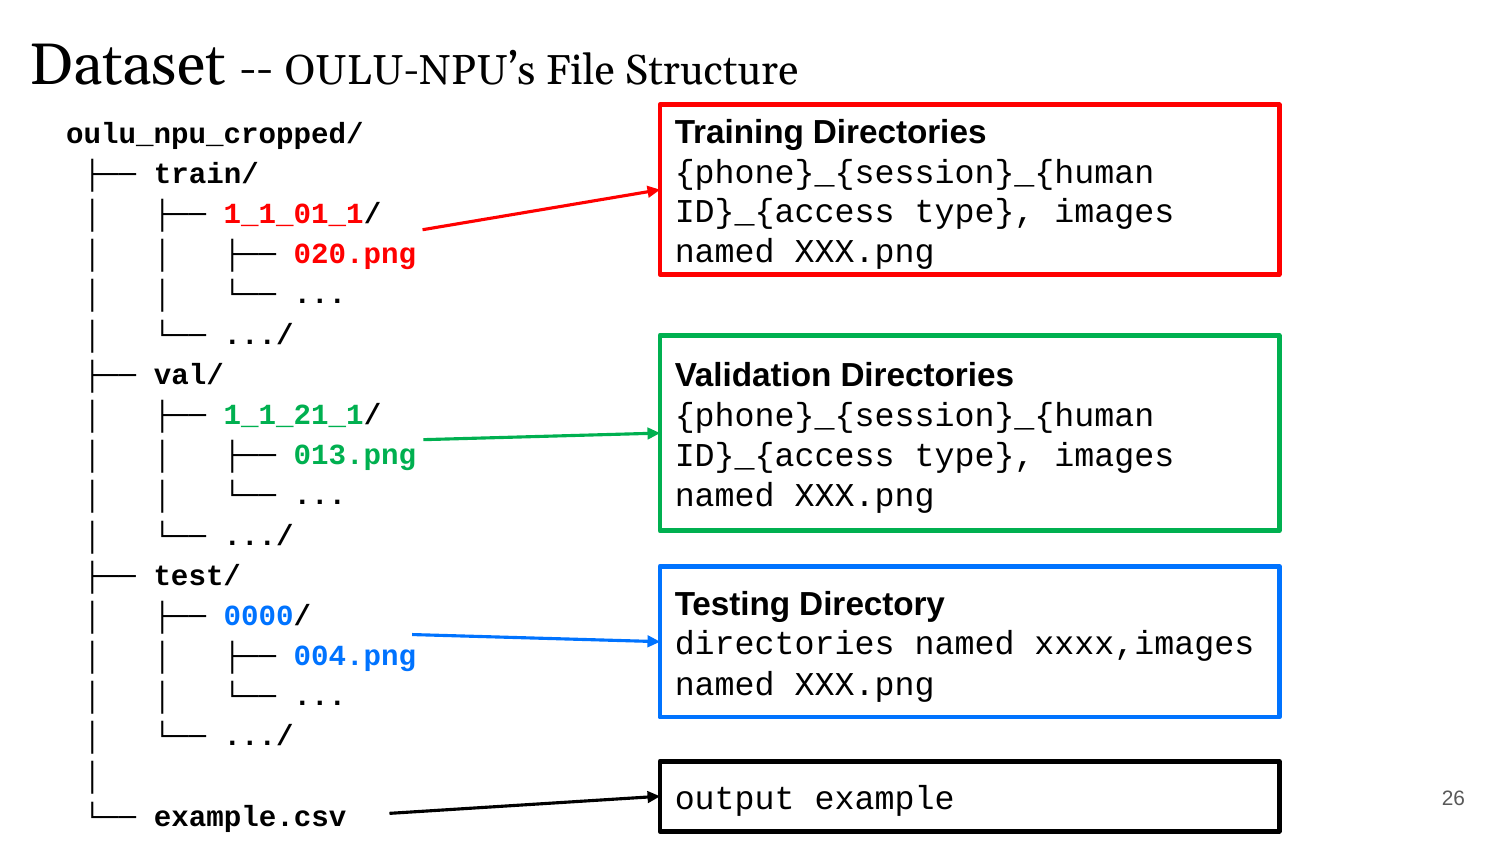

# Dataset -- OULU-NPU’s File Structure
oulu_npu_cropped/
 ├── train/
 │   ├── 1_1_01_1/
 │   │   ├── 020.png
 │   │   └── ...
 │   └── .../
 ├── val/
 │   ├── 1_1_21_1/
 │   │   ├── 013.png
 │   │   └── ...
 │   └── .../
 ├── test/
 │   ├── 0000/
 │   │   ├── 004.png
 │   │   └── ...
 │   └── .../
 │
 └── example.csv
Training Directories
{phone}_{session}_{human ID}_{access type}, images named XXX.png
Validation Directories
{phone}_{session}_{human ID}_{access type}, images named XXX.png
Testing Directory
directories named xxxx,images named XXX.png

output example

26